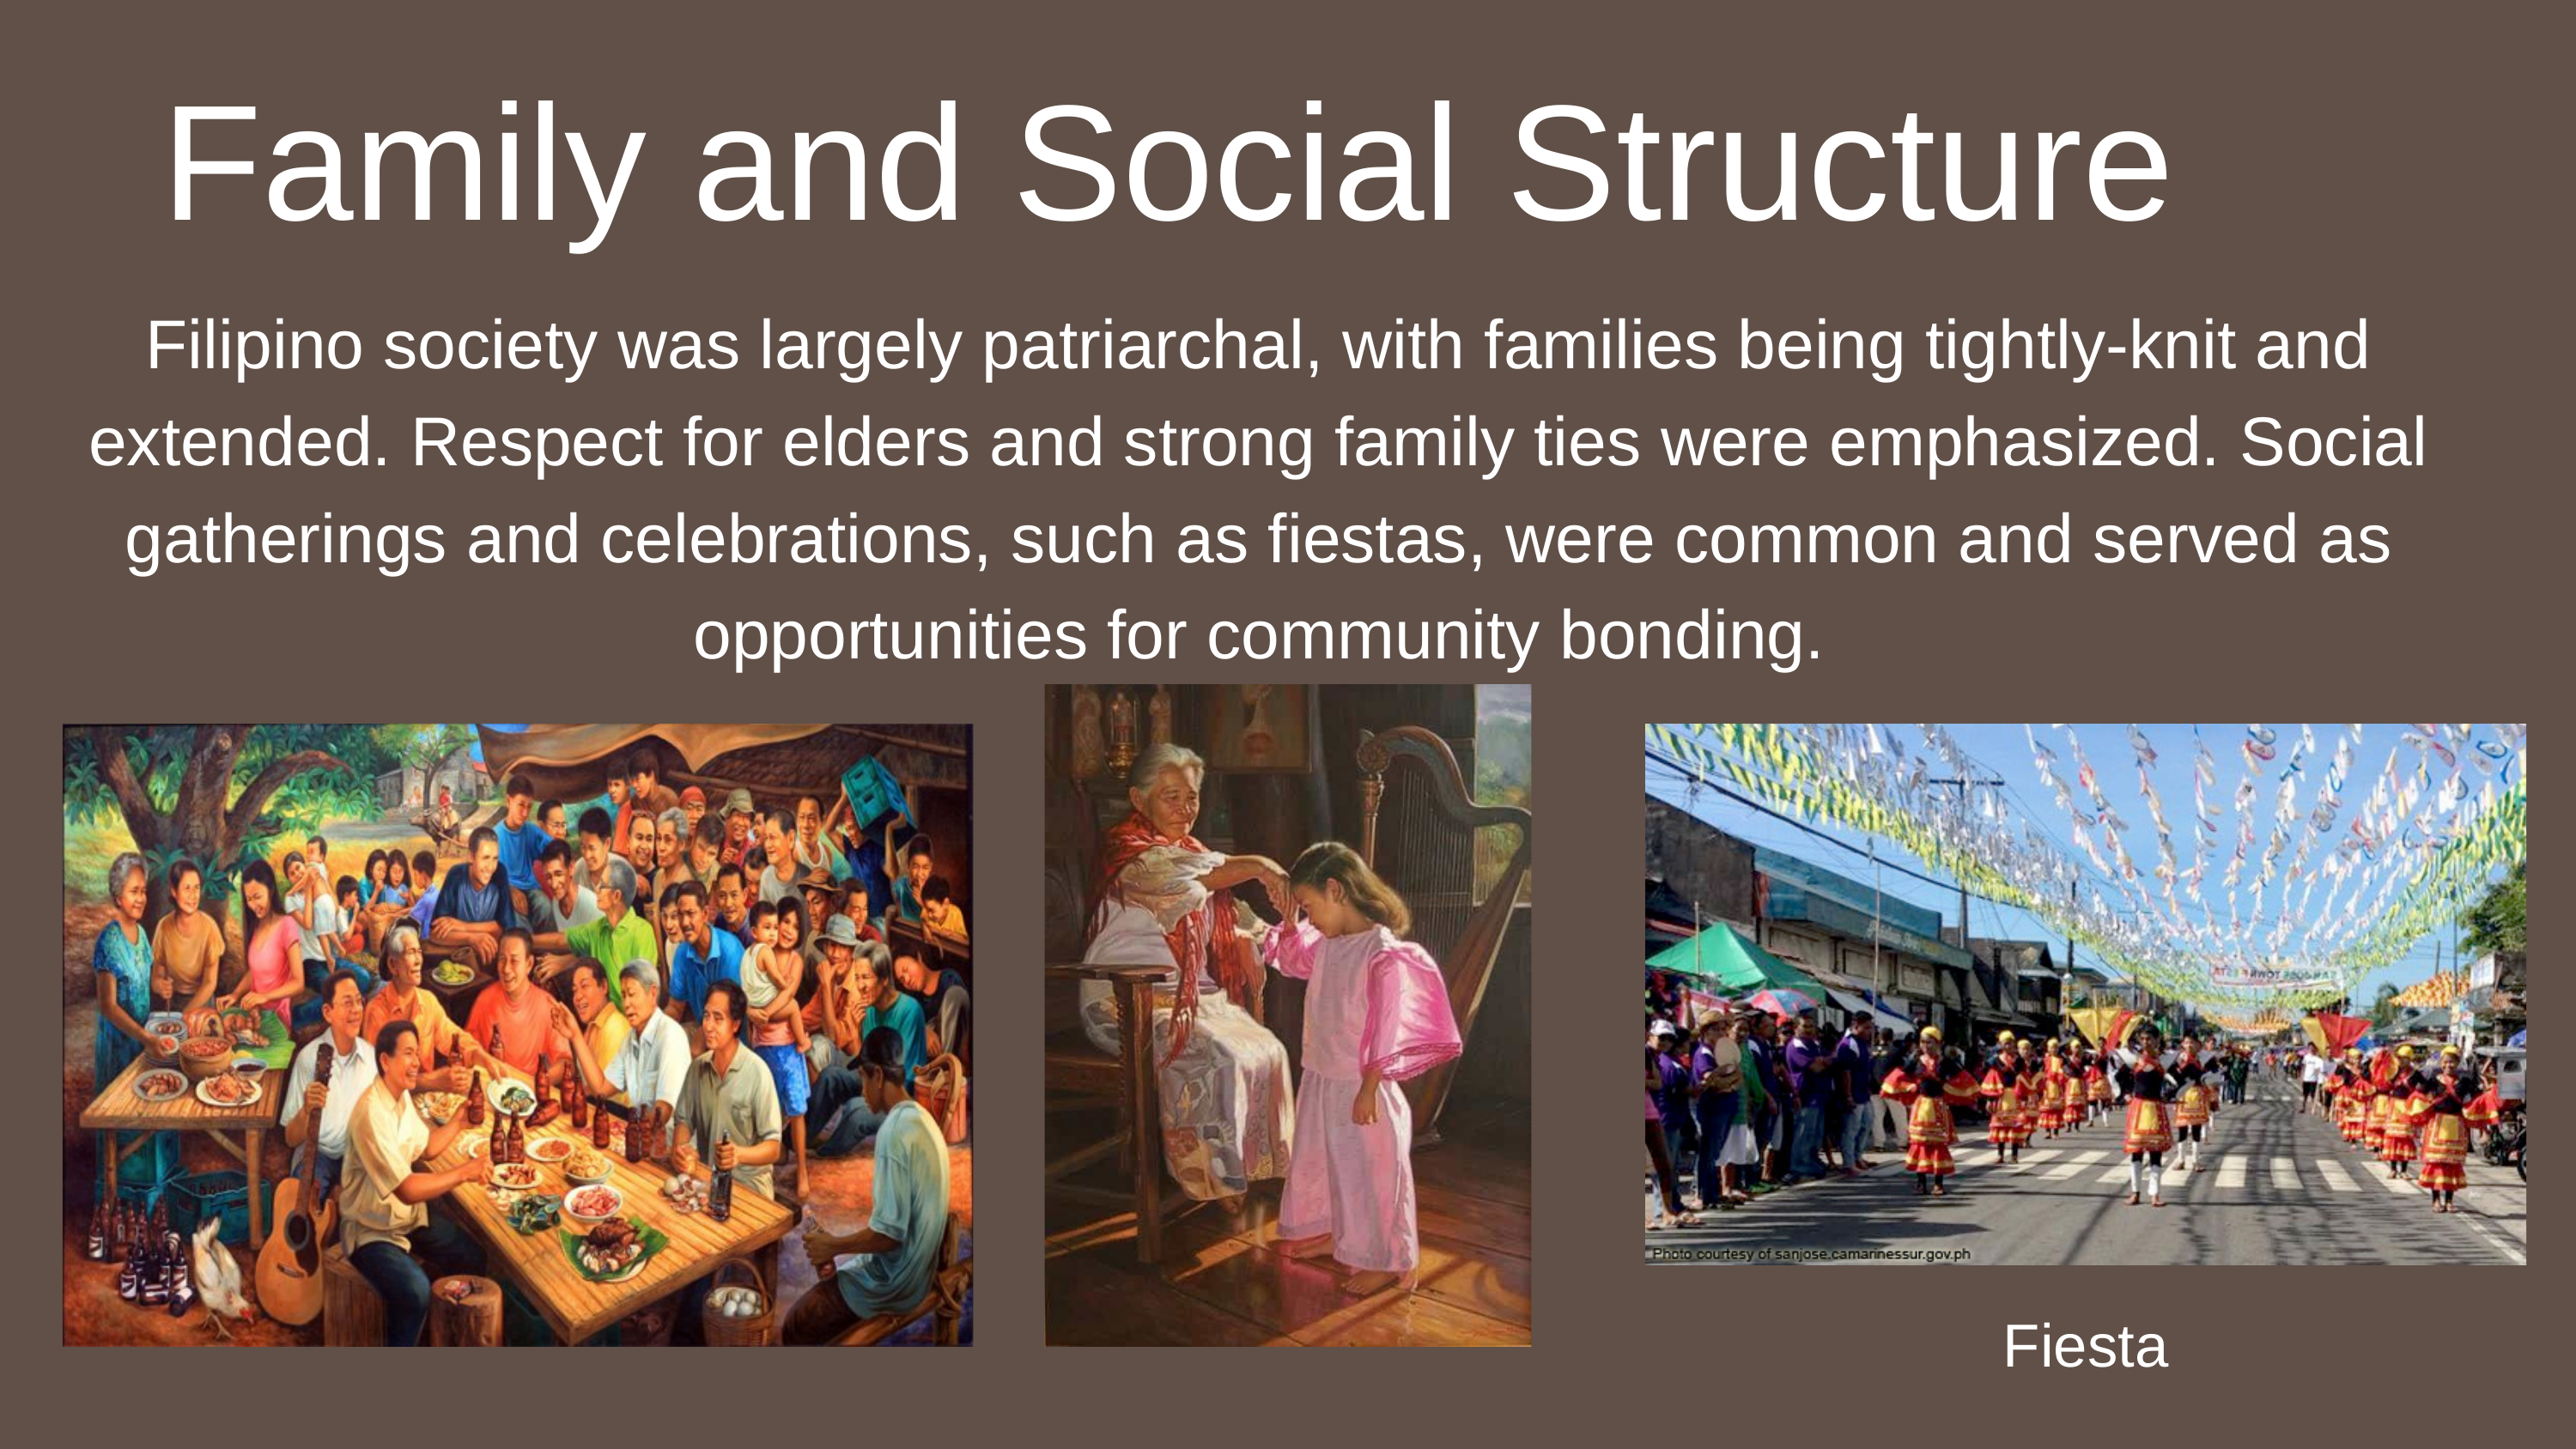

Family and Social Structure
Filipino society was largely patriarchal, with families being tightly-knit and extended. Respect for elders and strong family ties were emphasized. Social gatherings and celebrations, such as fiestas, were common and served as opportunities for community bonding.

Fiesta